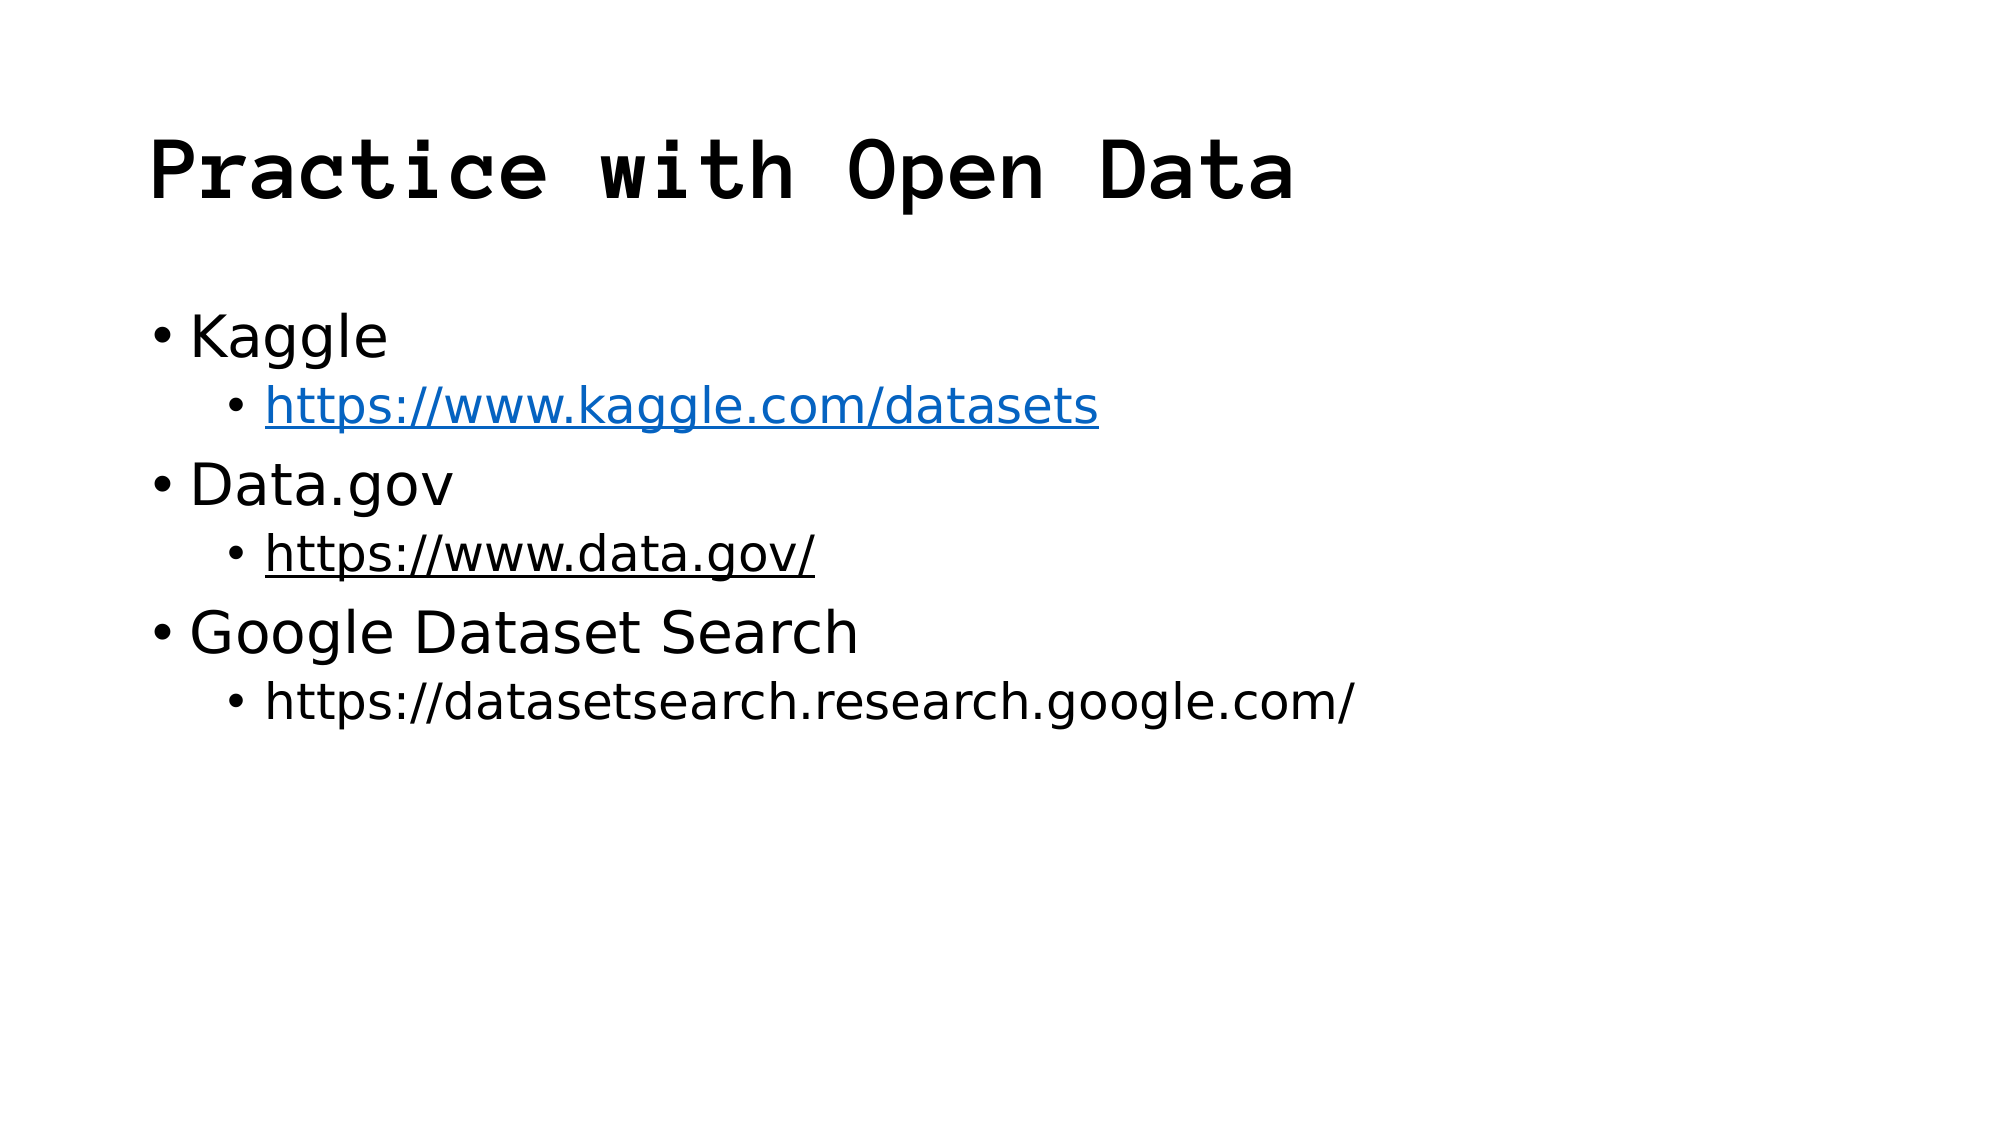

# Practice with Open Data
Kaggle
https://www.kaggle.com/datasets
Data.gov
https://www.data.gov/
Google Dataset Search
https://datasetsearch.research.google.com/